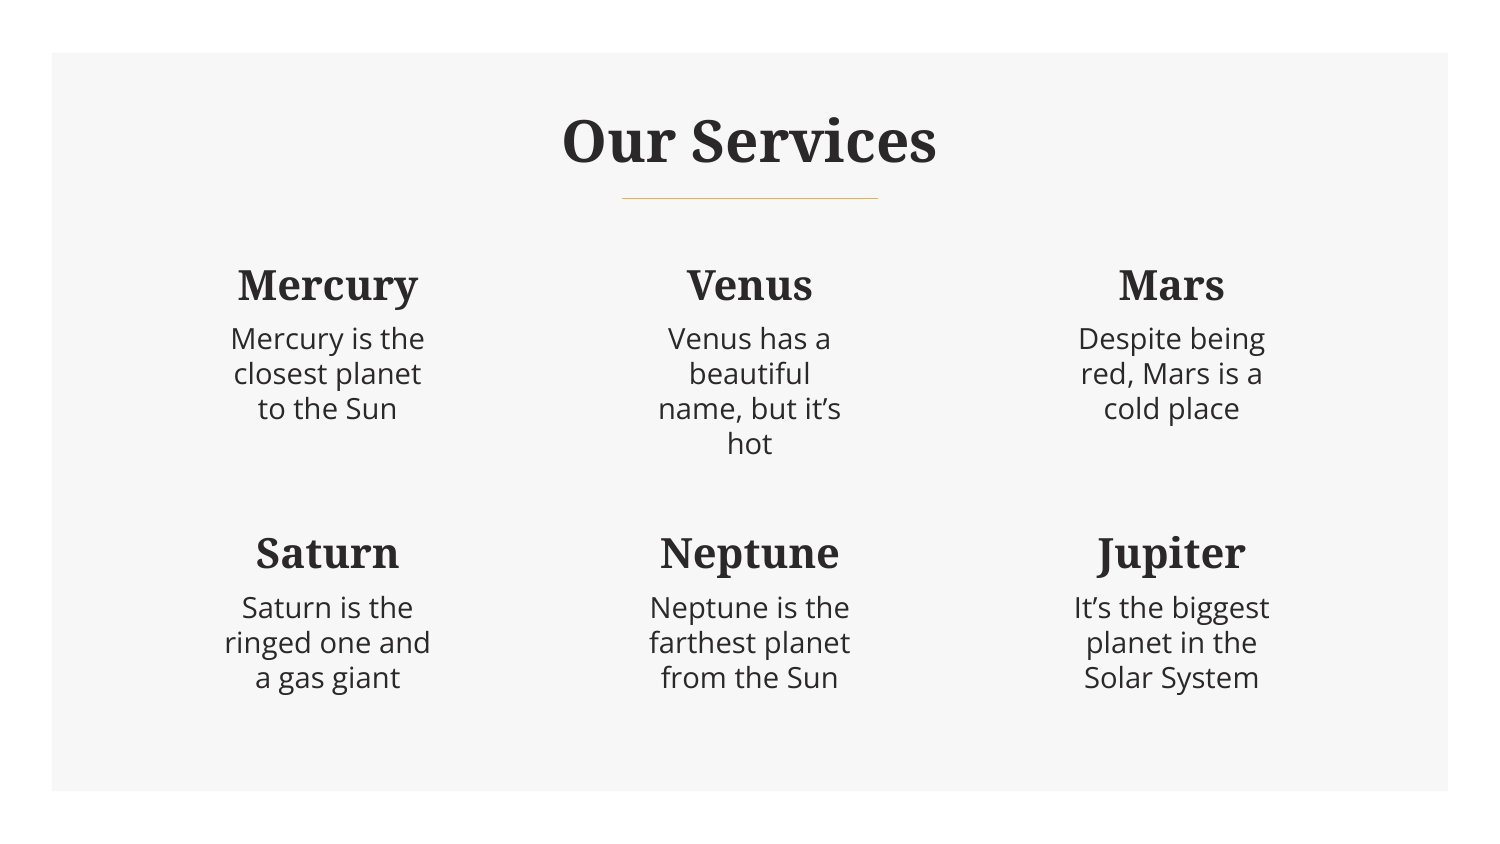

# Our Services
Mercury
Venus
Mars
Mercury is the closest planet to the Sun

Venus has a beautiful name, but it’s hot

Despite being red, Mars is a cold place
Saturn
Neptune
Jupiter
Saturn is the ringed one and a gas giant

Neptune is the farthest planet from the Sun

It’s the biggest planet in the Solar System